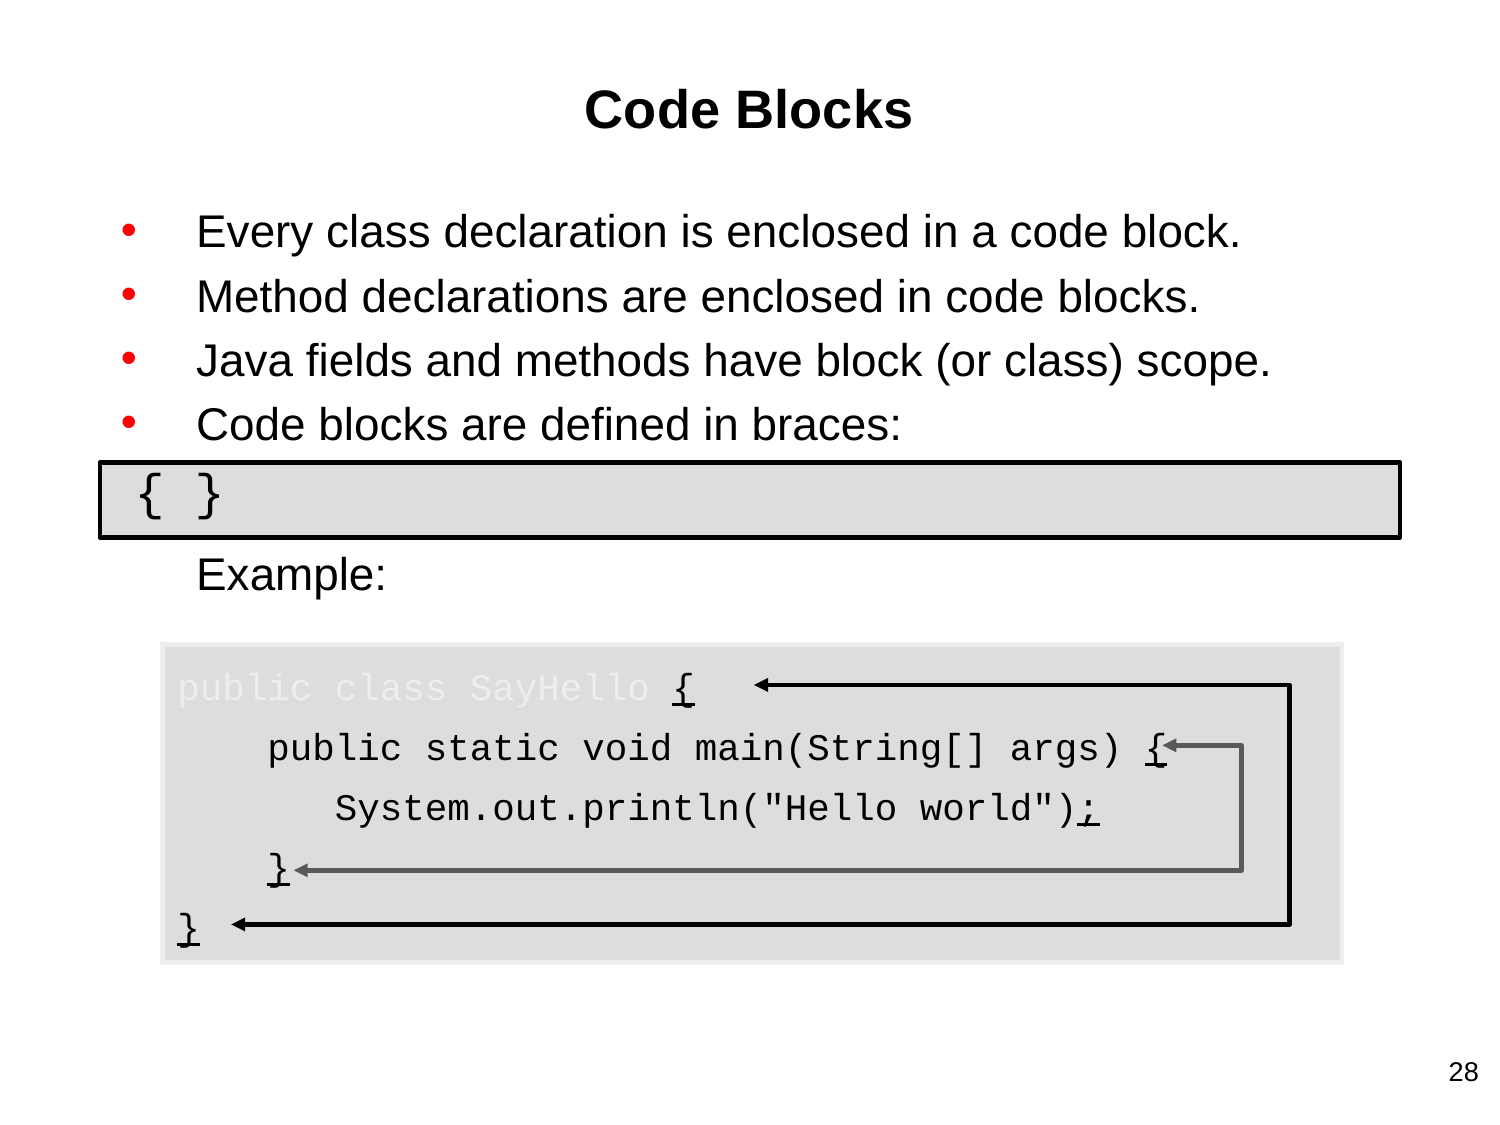

# Code Blocks
Every class declaration is enclosed in a code block.
Method declarations are enclosed in code blocks.
Java fields and methods have block (or class) scope.
Code blocks are defined in braces:
 { }
	Example:

public class SayHello {
    public static void main(String[] args) {
       System.out.println("Hello world");
    }
}

28